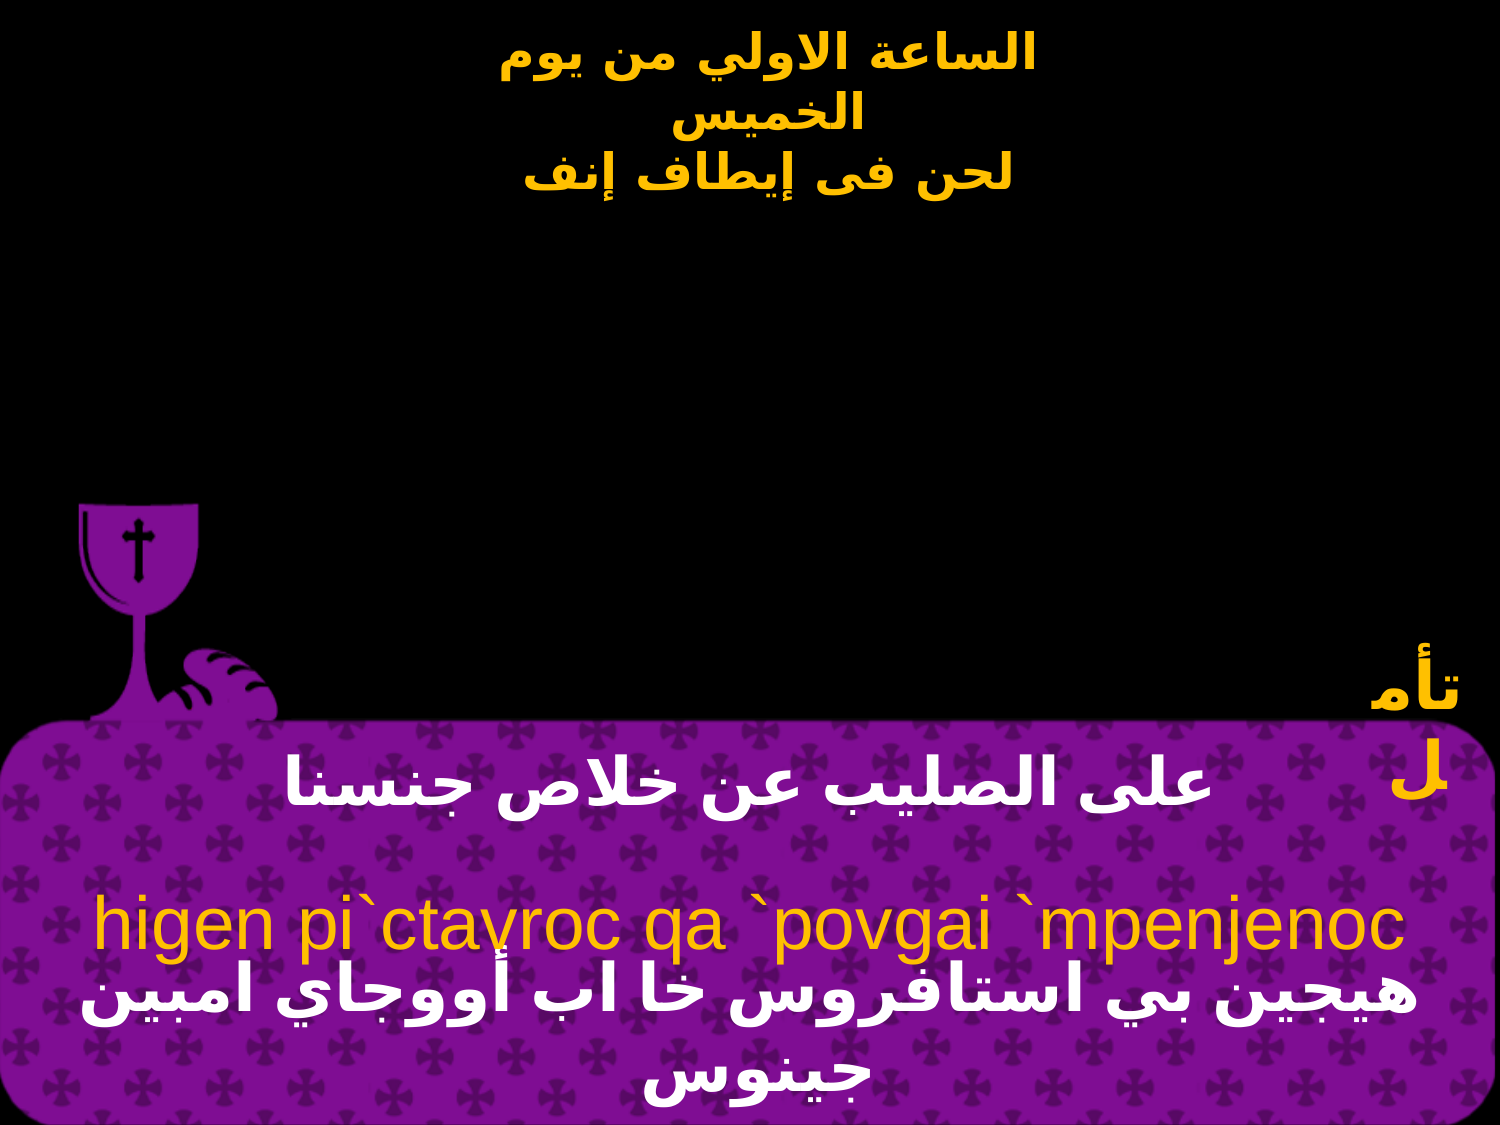

تأمل
# على الصليب عن خلاص جنسنا
higen pi`ctavroc qa `povgai `mpenjenoc
هيجين بي استافروس خا اب أووجاي امبين جينوس